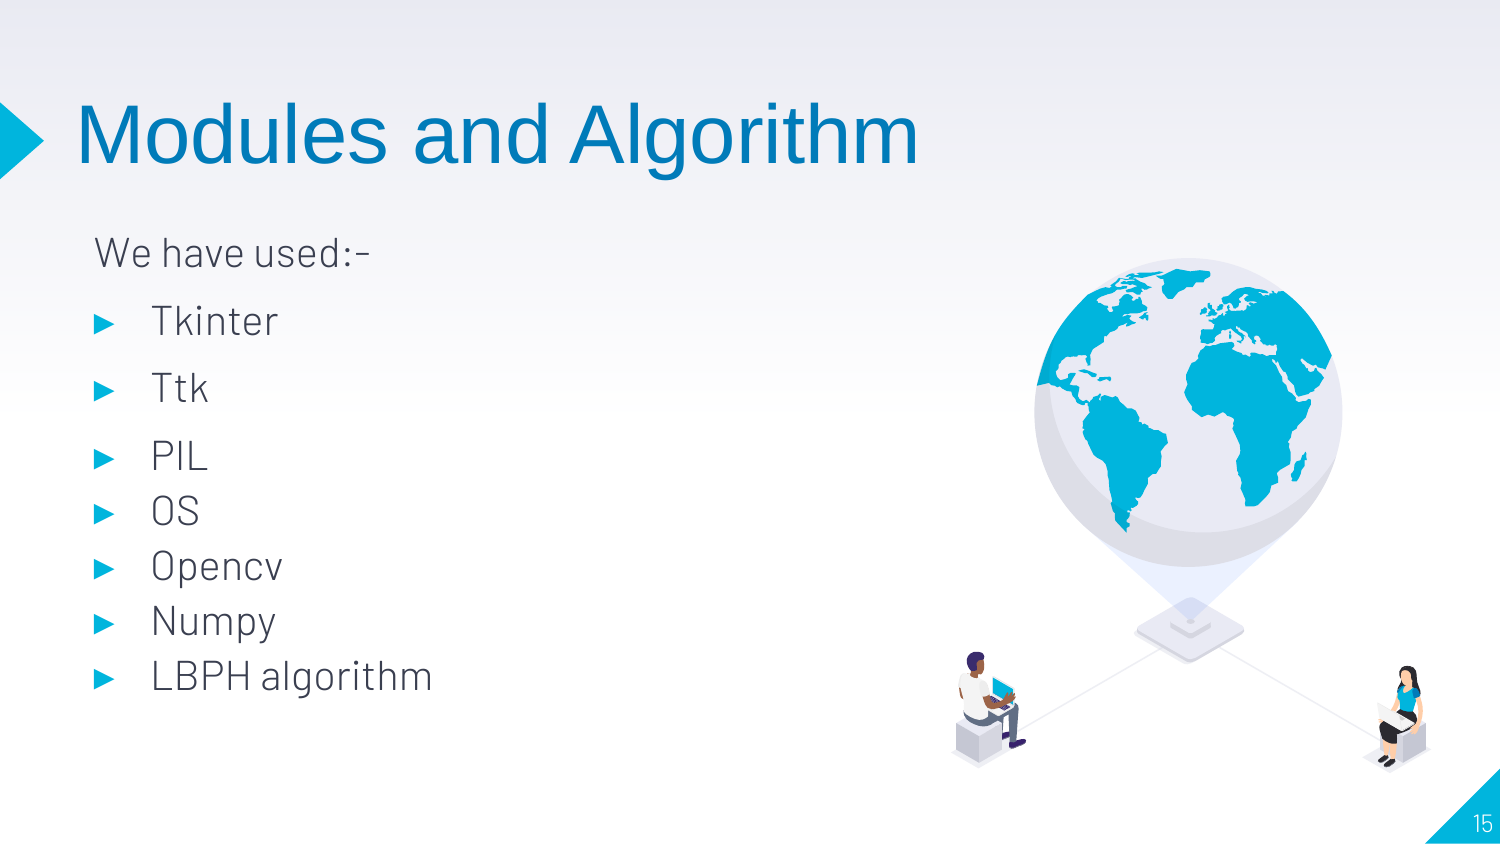

# Modules and Algorithm
We have used:-
Tkinter
Ttk
PIL
OS
Opencv
Numpy
LBPH algorithm

15